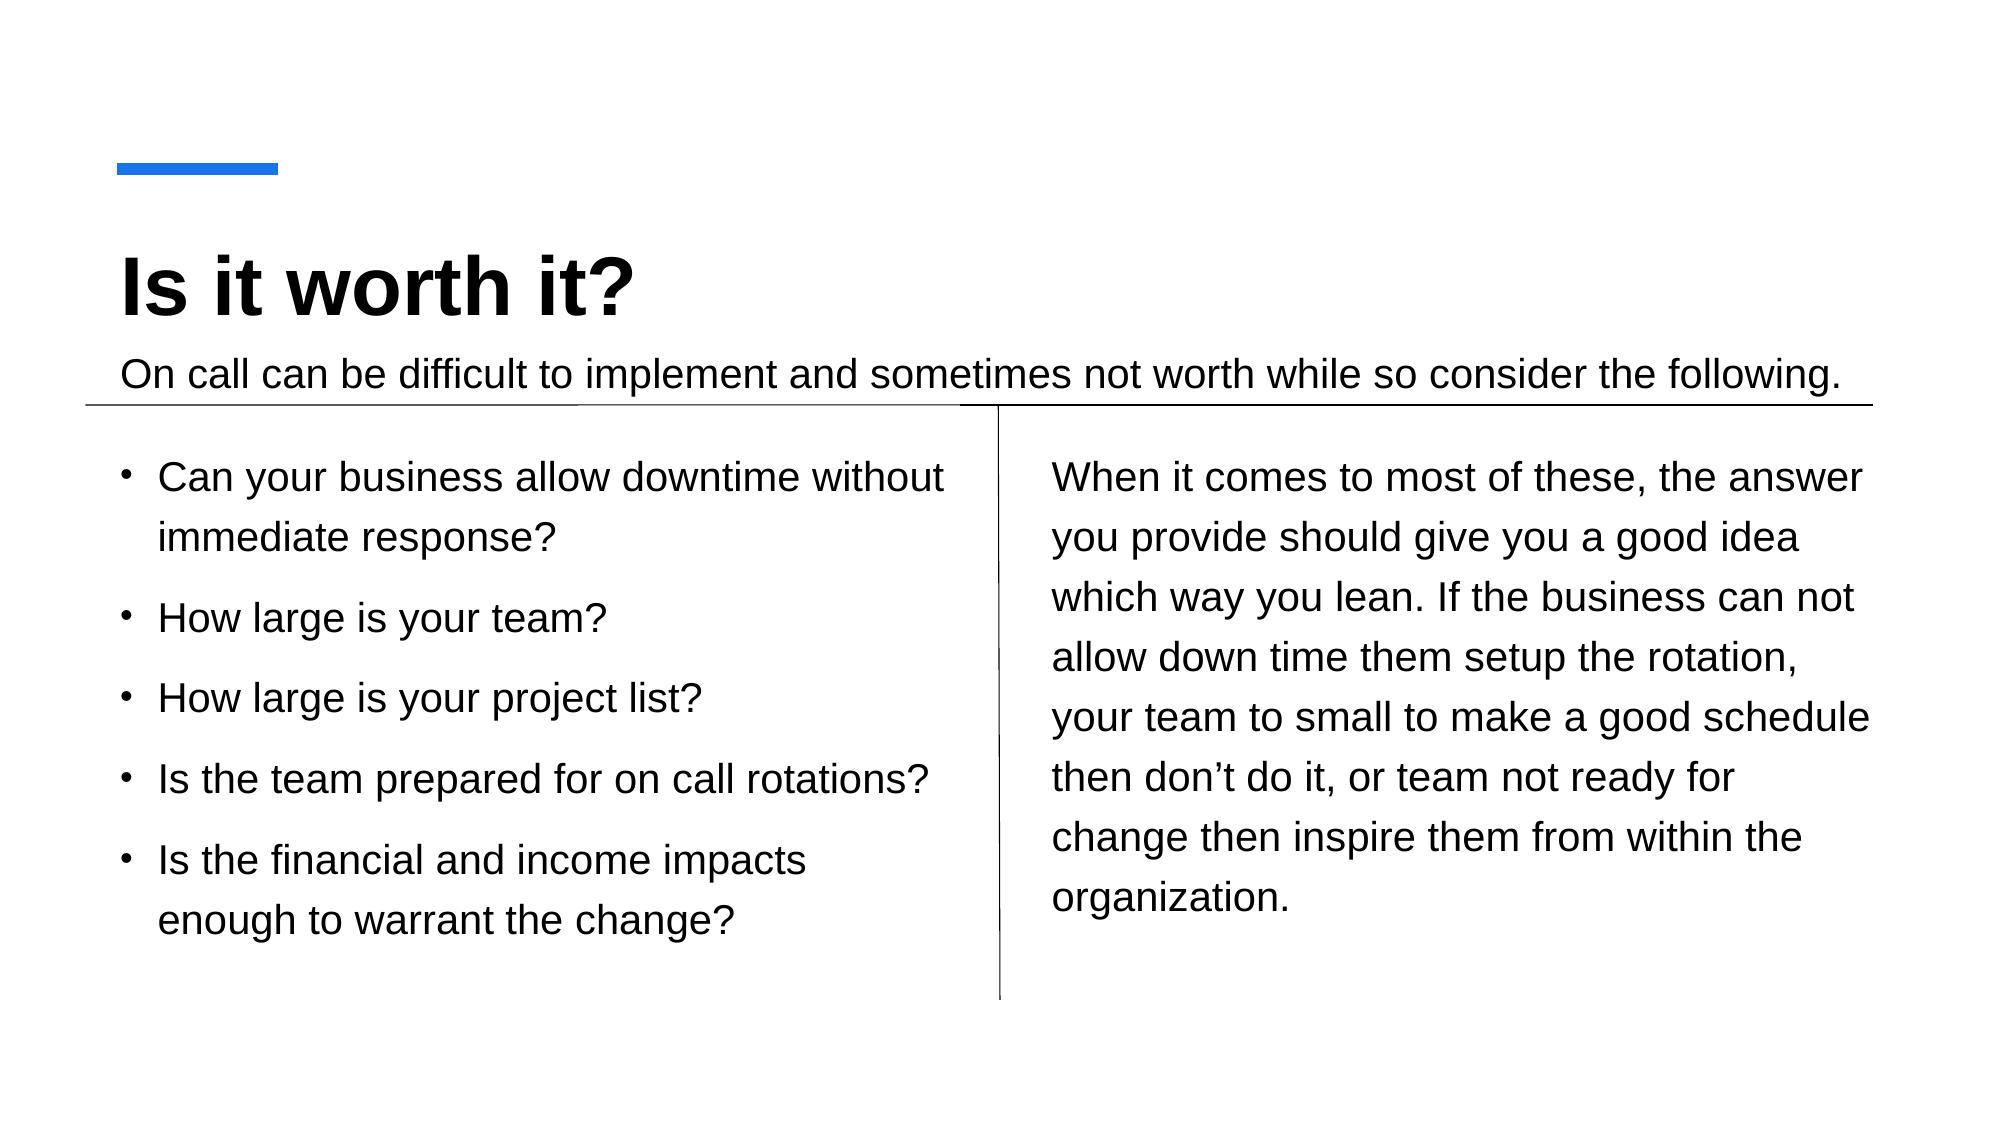

# Is it worth it?
On call can be difficult to implement and sometimes not worth while so consider the following.
Can your business allow downtime without immediate response?
How large is your team?
How large is your project list?
Is the team prepared for on call rotations?
Is the financial and income impacts enough to warrant the change?
When it comes to most of these, the answer you provide should give you a good idea which way you lean. If the business can not allow down time them setup the rotation, your team to small to make a good schedule then don’t do it, or team not ready for change then inspire them from within the organization.